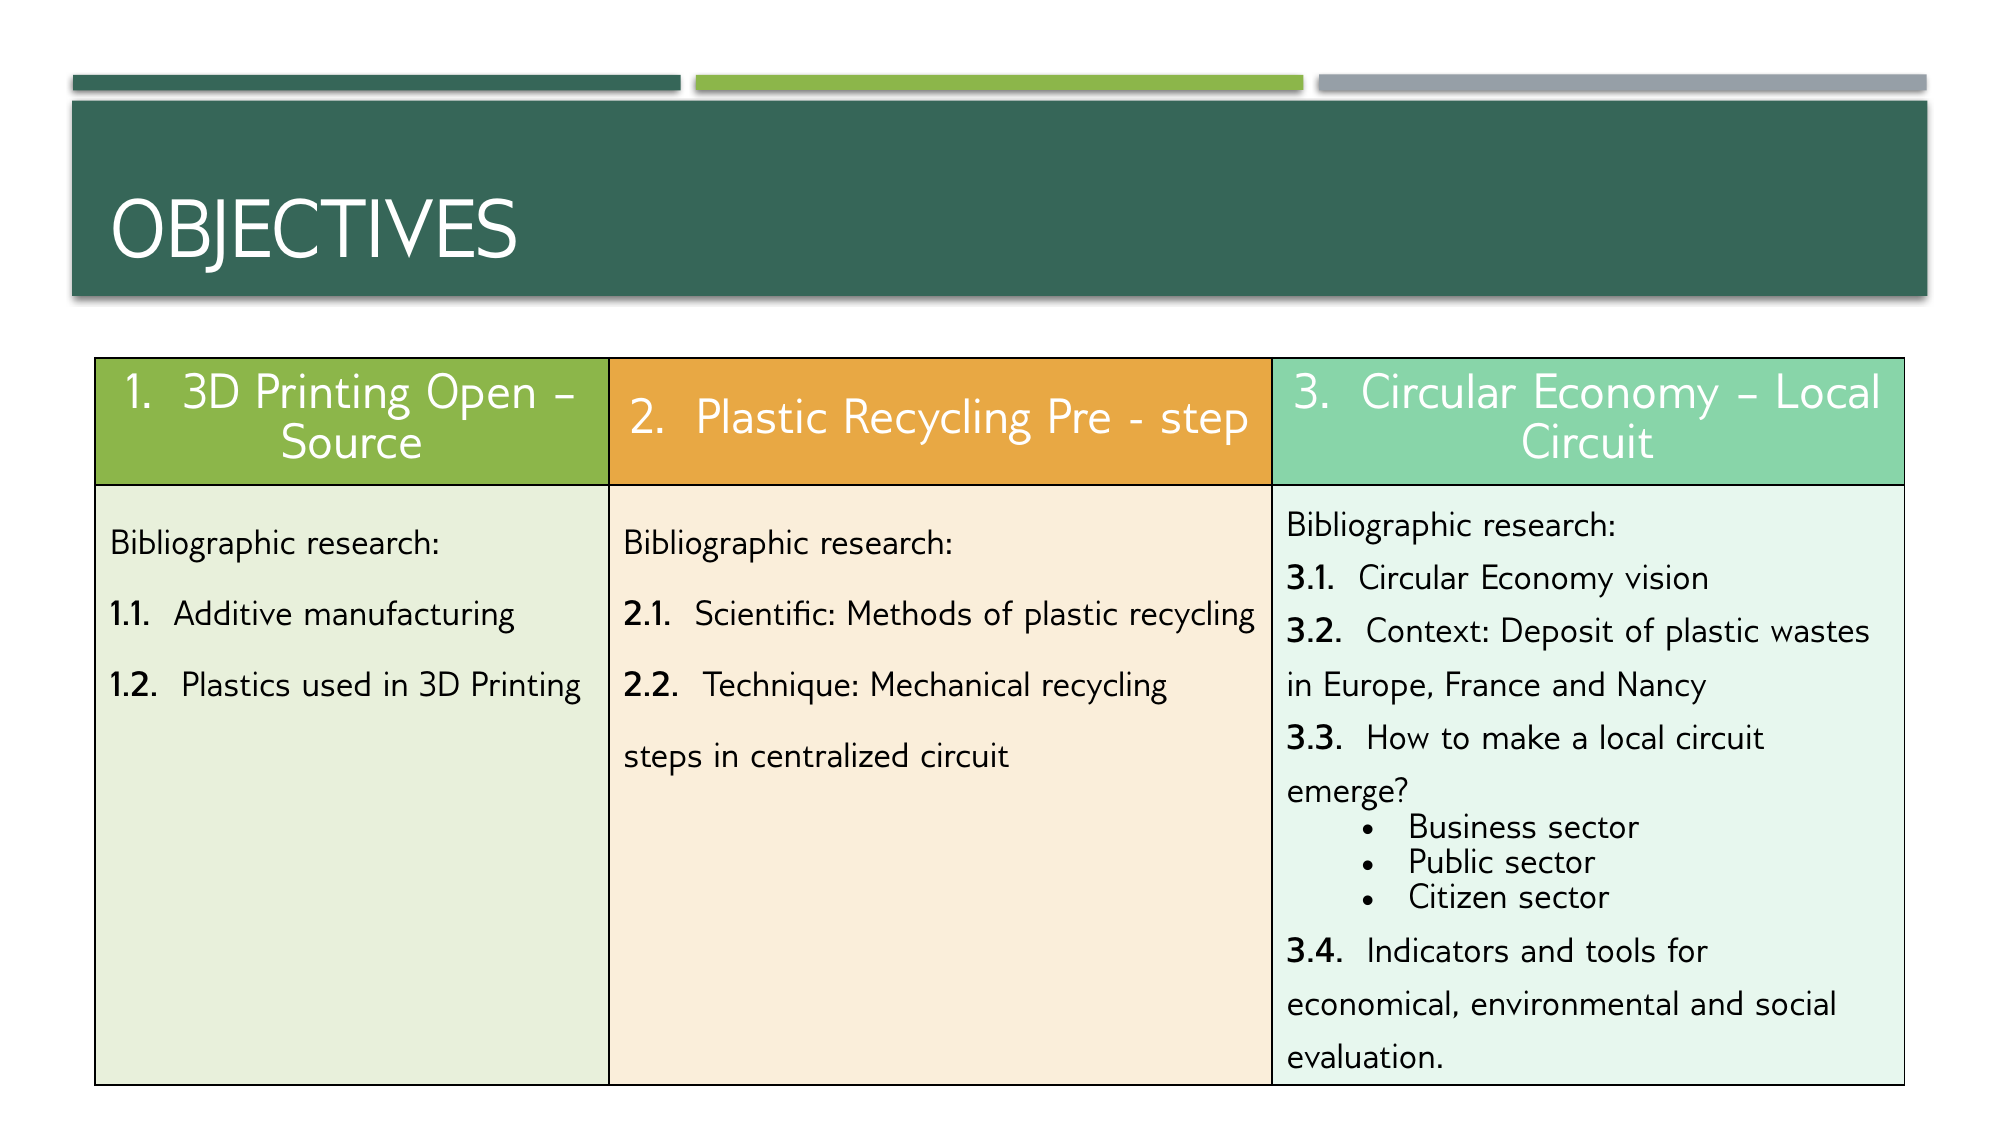

# OBJECTIVES
| 1. 3D Printing Open – Source | 2. Plastic Recycling Pre - step | 3. Circular Economy – Local Circuit |
| --- | --- | --- |
| Bibliographic research: 1.1. Additive manufacturing 1.2. Plastics used in 3D Printing | Bibliographic research: 2.1. Scientific: Methods of plastic recycling 2.2. Technique: Mechanical recycling steps in centralized circuit | Bibliographic research: 3.1. Circular Economy vision 3.2. Context: Deposit of plastic wastes in Europe, France and Nancy 3.3. How to make a local circuit emerge? Business sector Public sector Citizen sector 3.4. Indicators and tools for economical, environmental and social evaluation. |